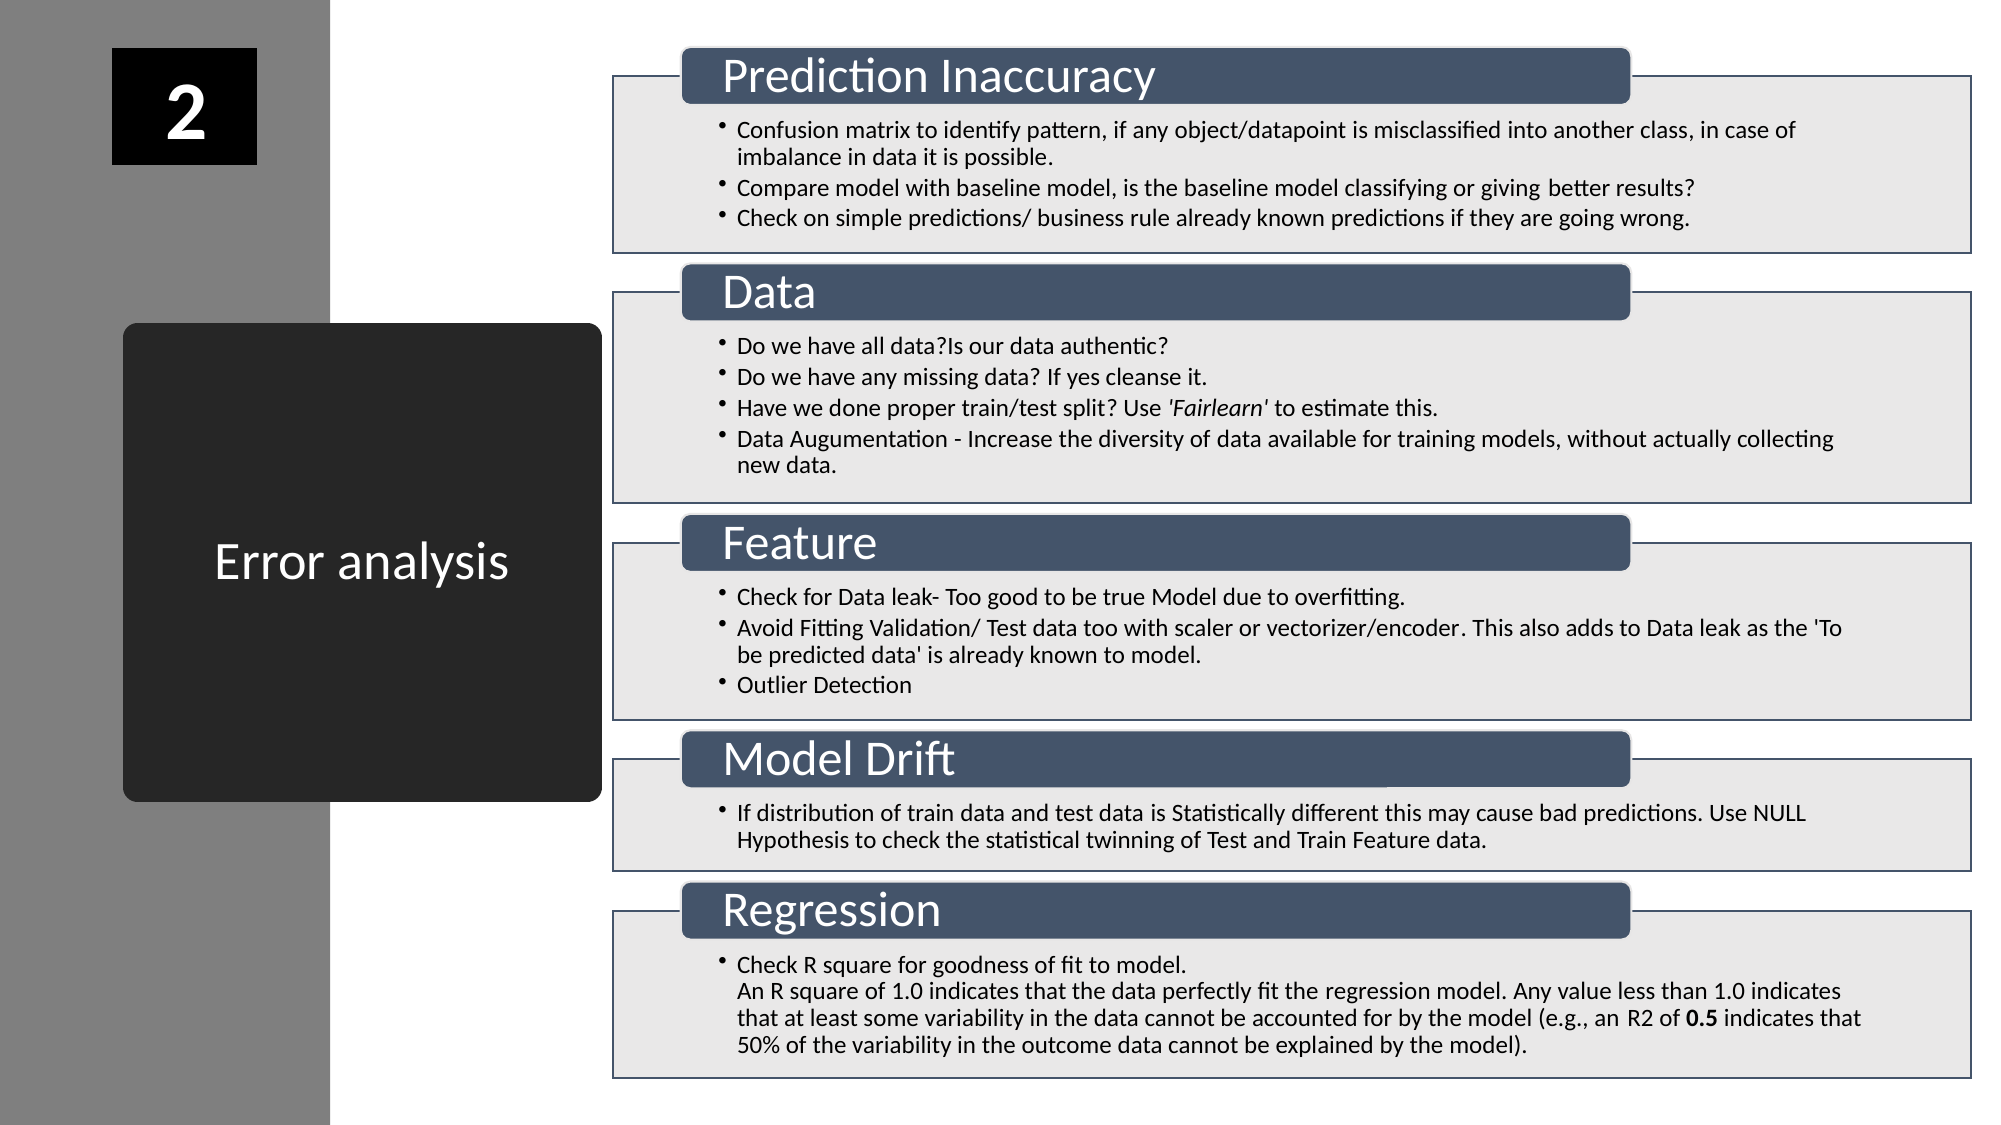

Confusion matrix to identify pattern, if any object/datapoint is misclassified into another class, in case of imbalance in data it is possible.
Compare model with baseline model, is the baseline model classifying or giving better results?
Check on simple predictions/ business rule already known predictions if they are going wrong.
Prediction Inaccuracy
Do we have all data?Is our data authentic?
Do we have any missing data? If yes cleanse it.
Have we done proper train/test split? Use 'Fairlearn' to estimate this.
Data Augumentation - Increase the diversity of data available for training models, without actually collecting new data.
Data
Check for Data leak- Too good to be true Model due to overfitting.
Avoid Fitting Validation/ Test data too with scaler or vectorizer/encoder. This also adds to Data leak as the 'To be predicted data' is already known to model.
Outlier Detection
Feature
If distribution of train data and test data is Statistically different this may cause bad predictions. Use NULL Hypothesis to check the statistical twinning of Test and Train Feature data.
Model Drift
Check R square for goodness of fit to model.
An R square of 1.0 indicates that the data perfectly fit the regression model. Any value less than 1.0 indicates that at least some variability in the data cannot be accounted for by the model (e.g., an R2 of 0.5 indicates that 50% of the variability in the outcome data cannot be explained by the model).
Regression
  2
# Error analysis